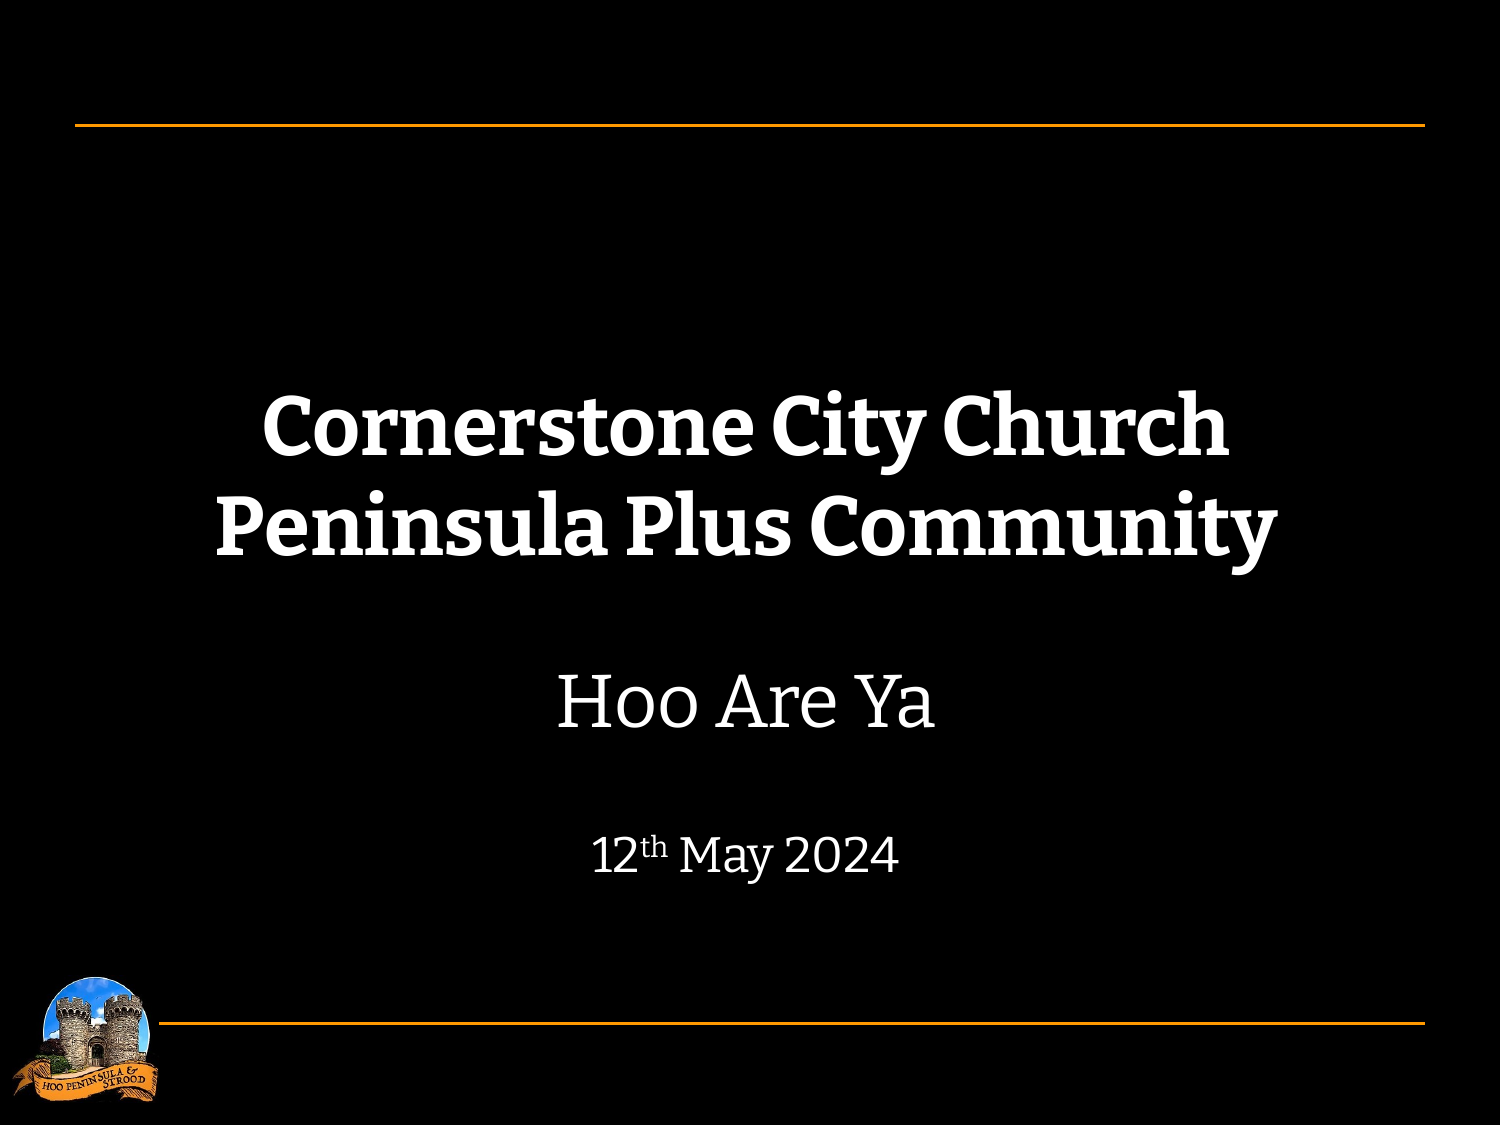

Cornerstone City Church
Peninsula Plus Community
Hoo Are Ya
12th May 2024